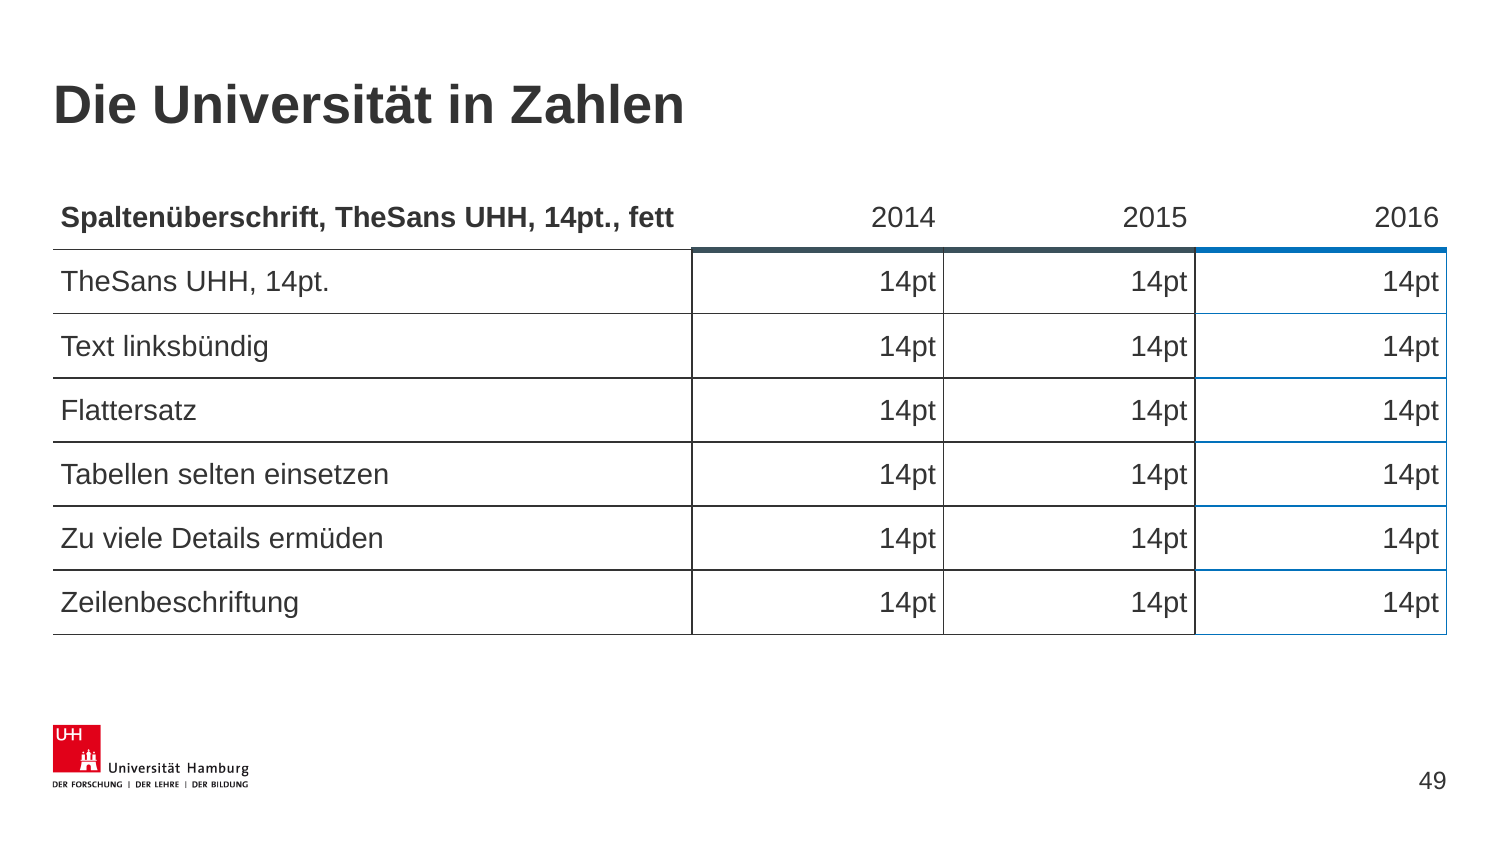

# Die Universität in Zahlen

### Chart

| Category |
|---|
| Spaltenüberschrift, TheSans UHH, 14pt., fett | 2014 | 2015 | 2016 |
| --- | --- | --- | --- |
| TheSans UHH, 14pt. | 14pt | 14pt | 14pt |
| Text linksbündig | 14pt | 14pt | 14pt |
| Flattersatz | 14pt | 14pt | 14pt |
| Tabellen selten einsetzen | 14pt | 14pt | 14pt |
| Zu viele Details ermüden | 14pt | 14pt | 14pt |
| Zeilenbeschriftung | 14pt | 14pt | 14pt |
49